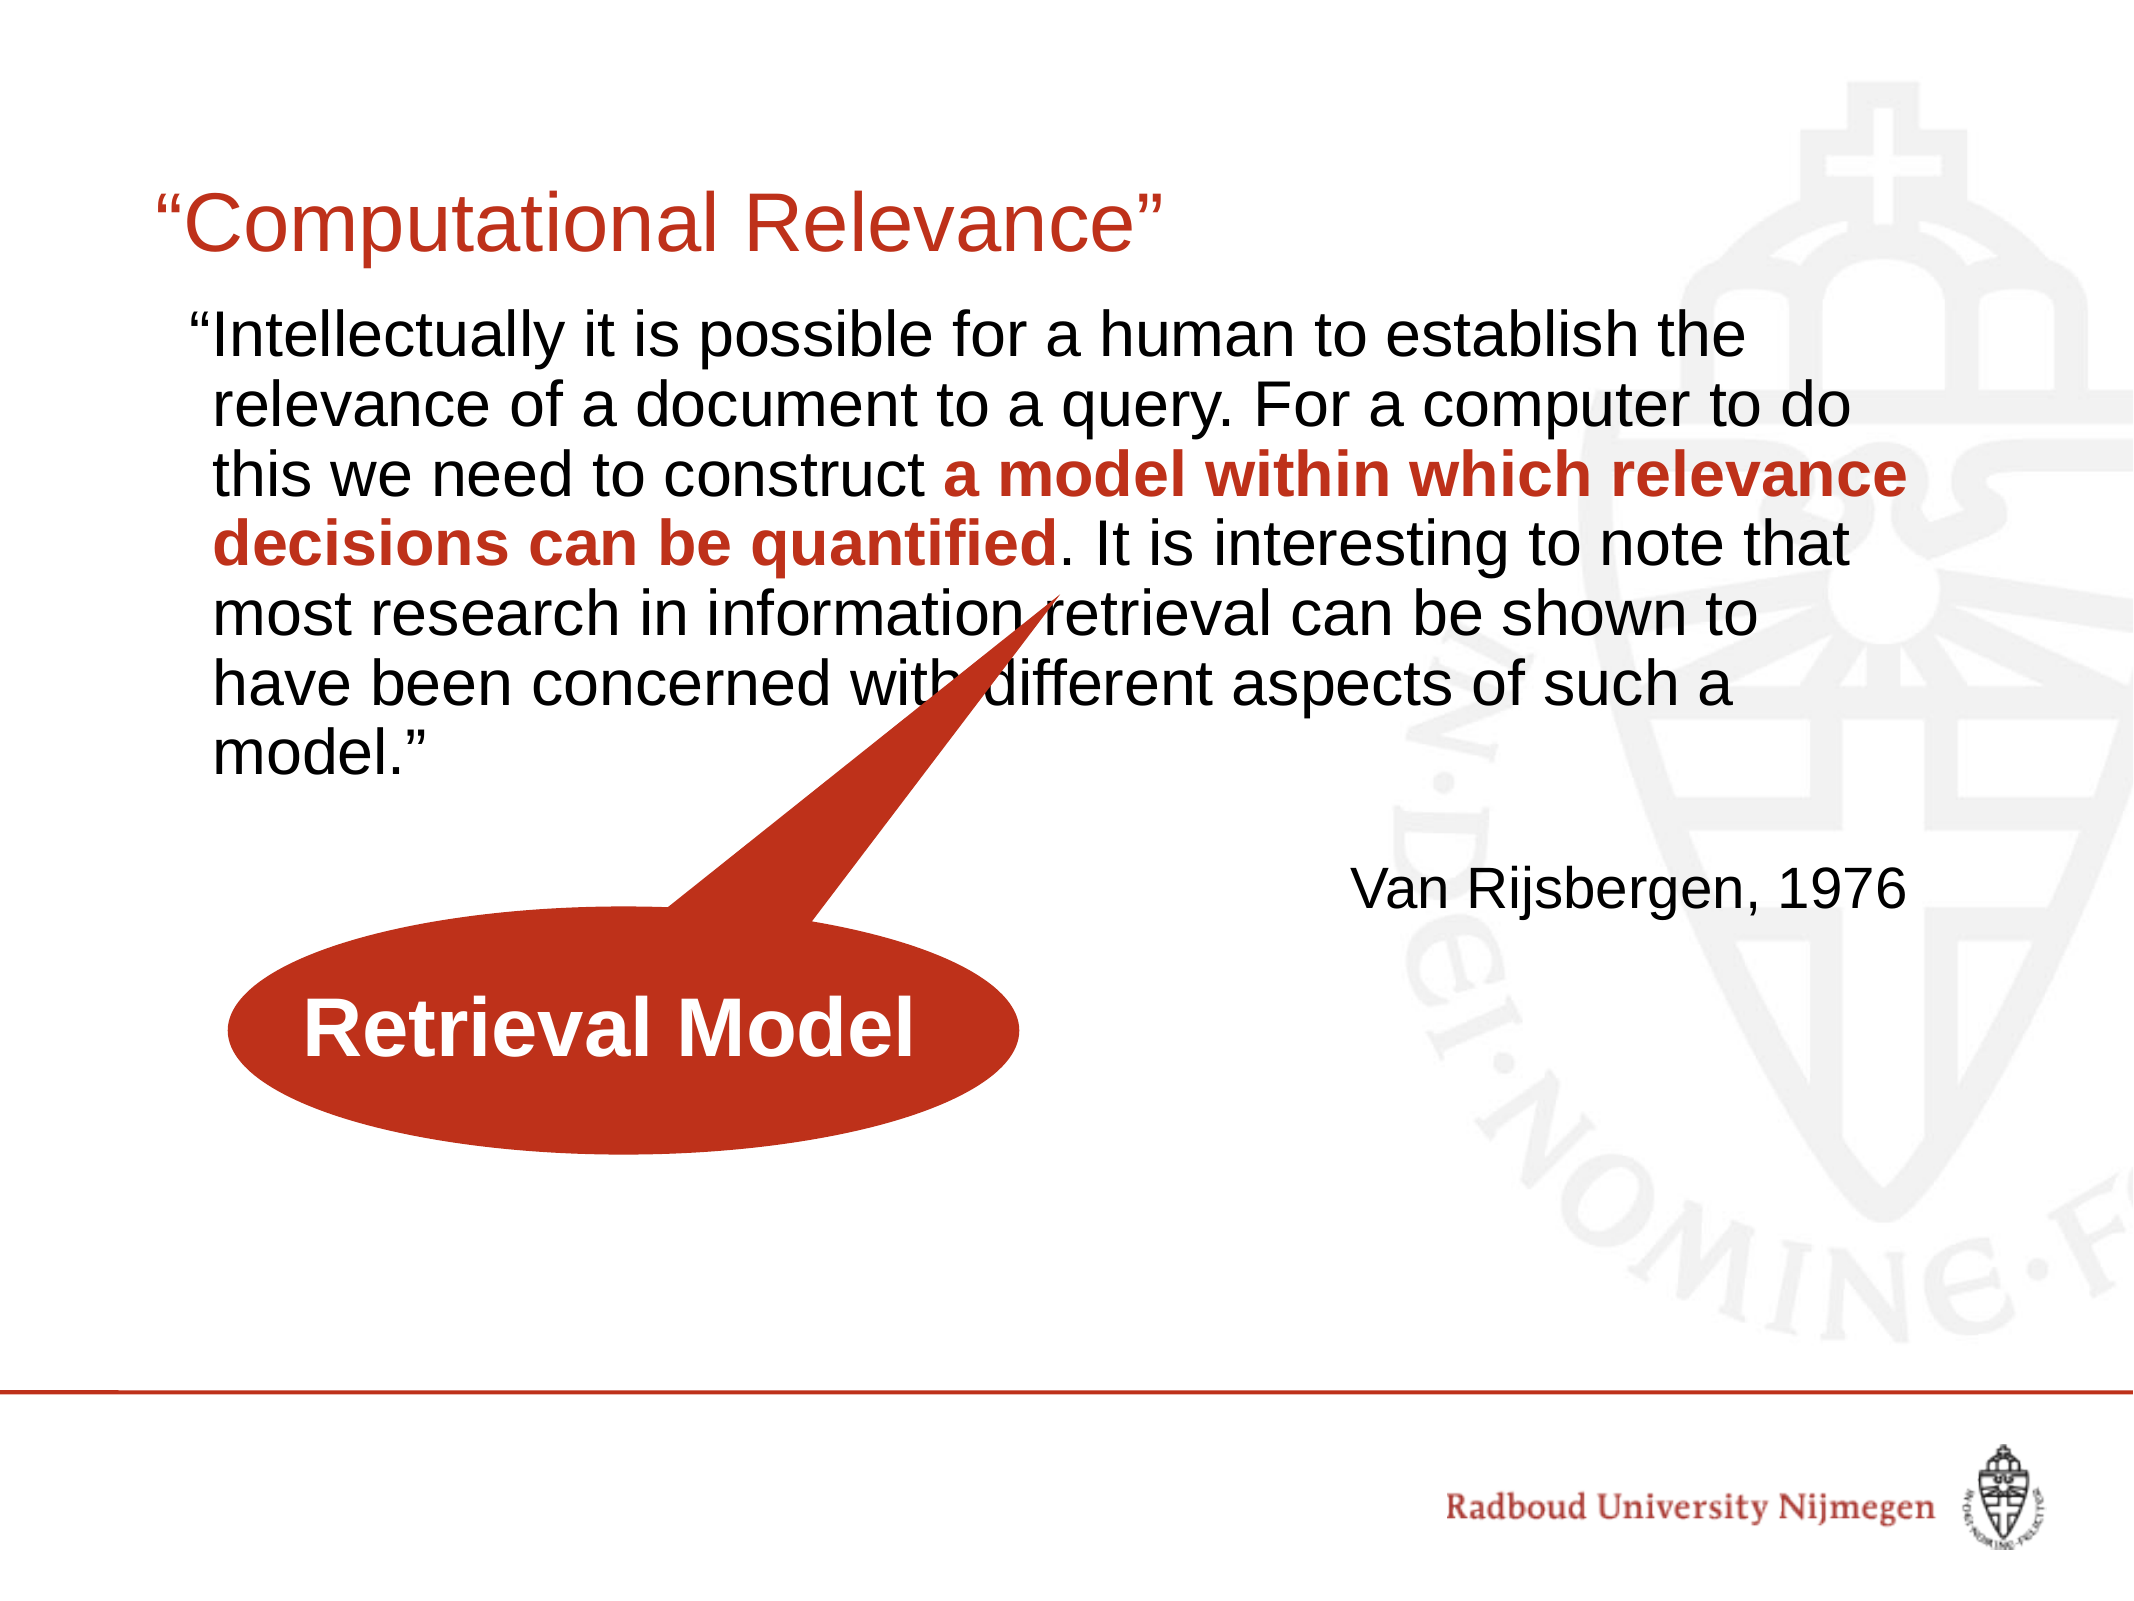

# “Computational Relevance”
  “Intellectually it is possible for a human to establish the relevance of a document to a query. For a computer to do this we need to construct a model within which relevance decisions can be quantified. It is interesting to note that most research in information retrieval can be shown to have been concerned with different aspects of such a model.”

Van Rijsbergen, 1976

Retrieval Model